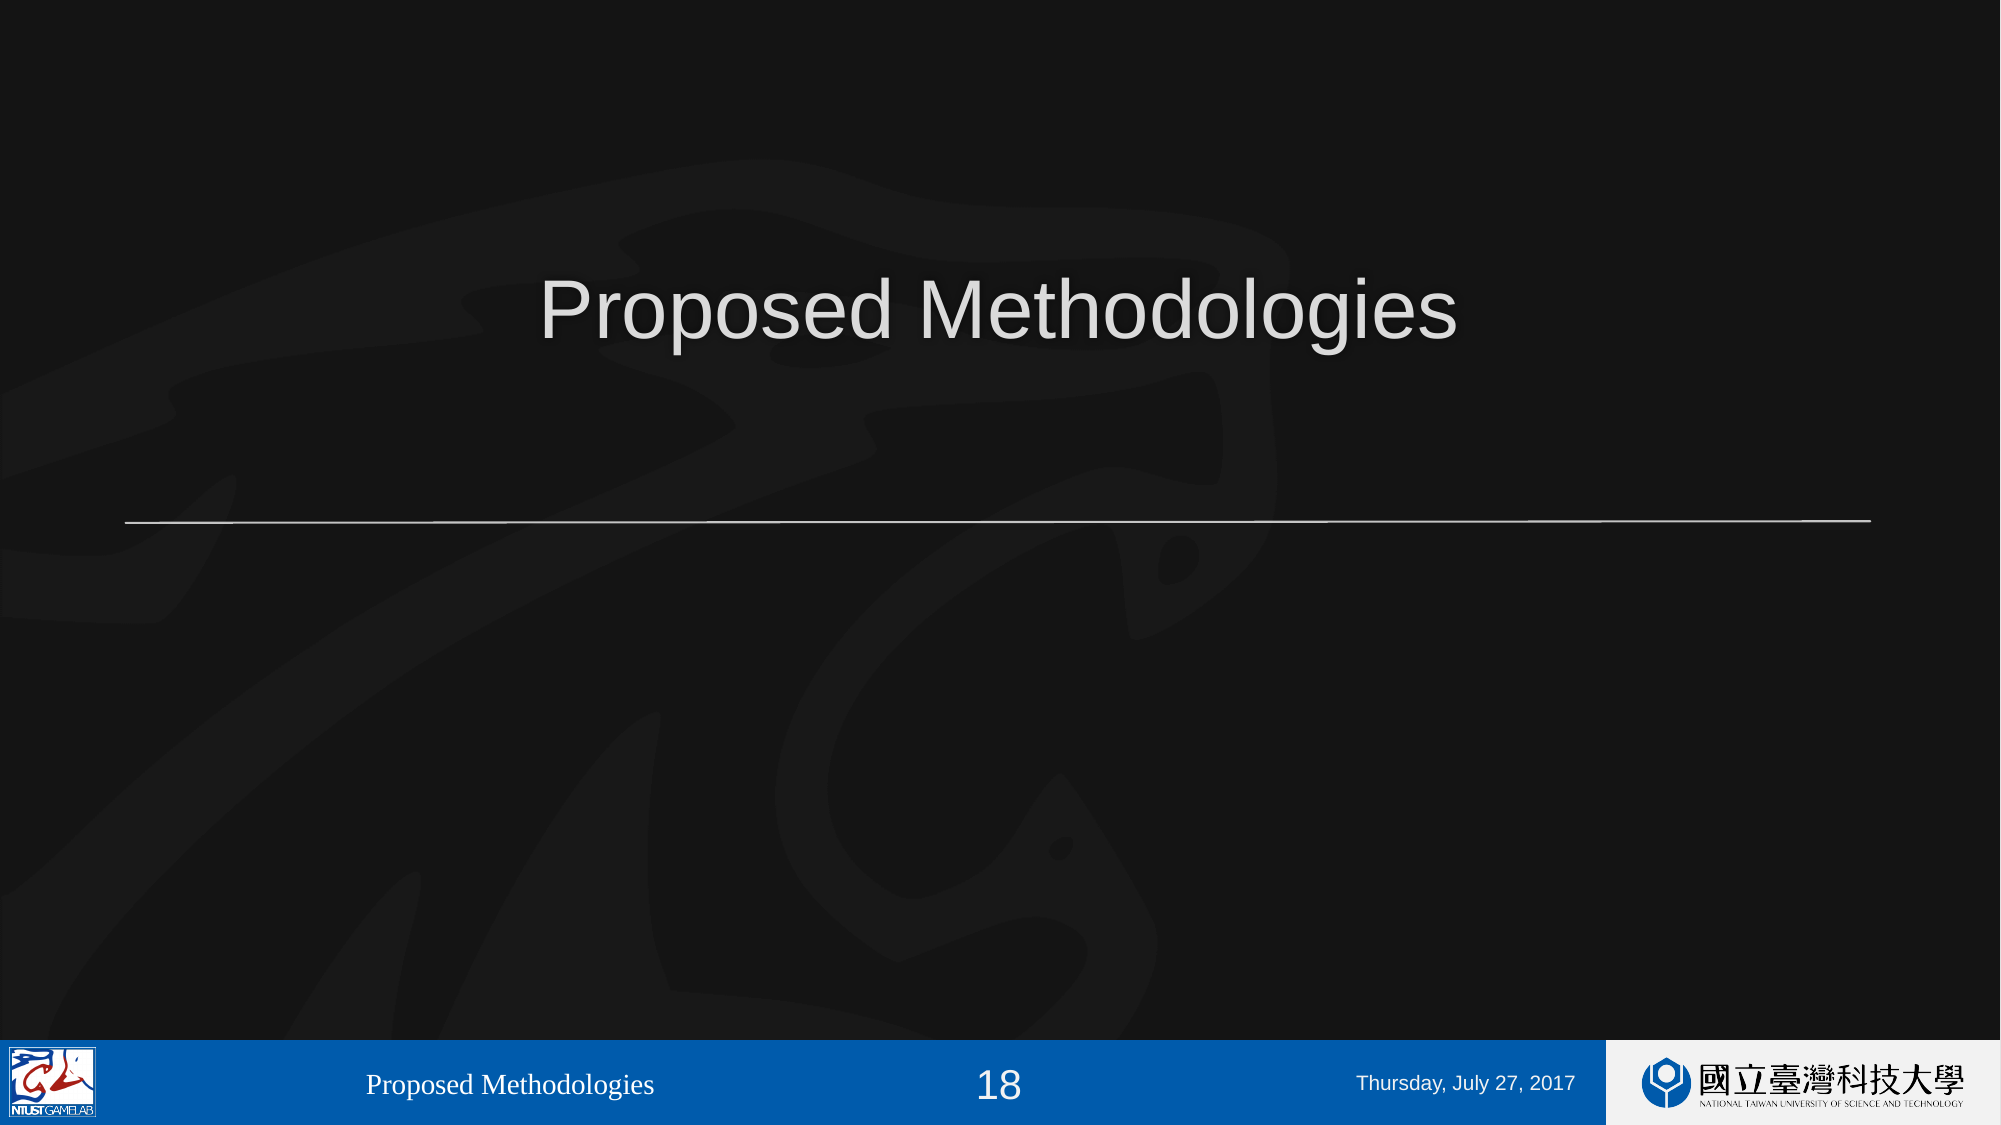

# Proposed Methodologies

Proposed Methodologies
Thursday, July 27, 2017
18